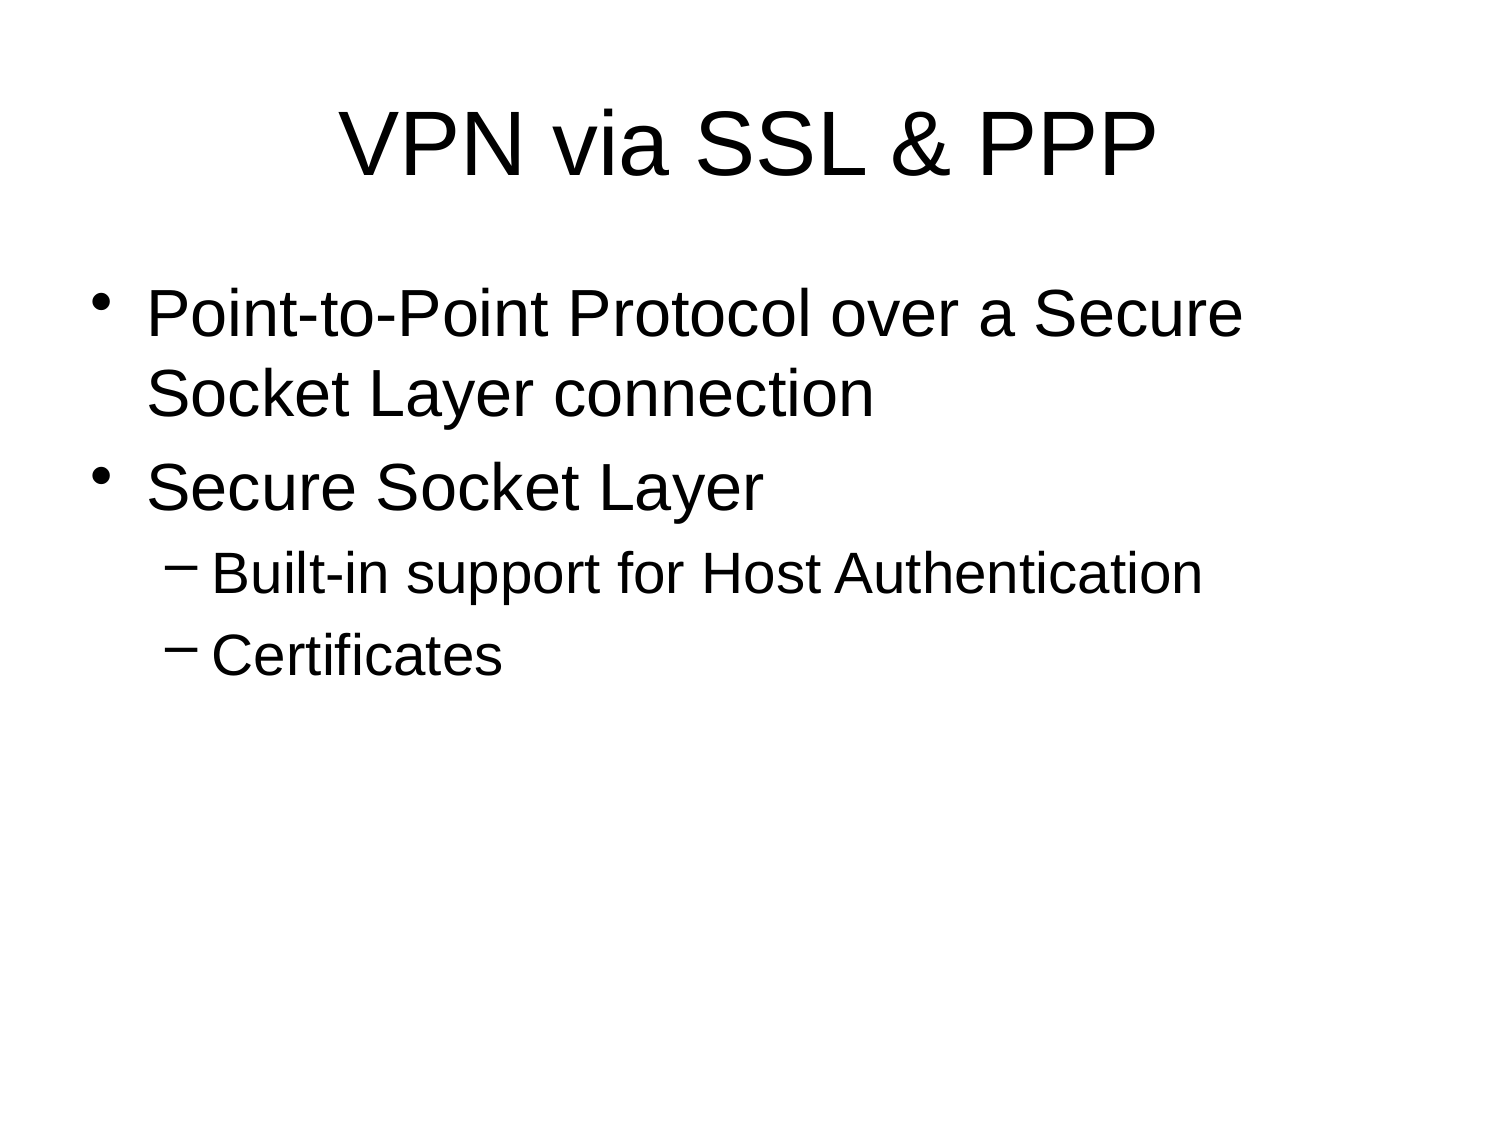

# VPN via SSL & PPP
Point-to-Point Protocol over a Secure Socket Layer connection
Secure Socket Layer
Built-in support for Host Authentication
Certificates